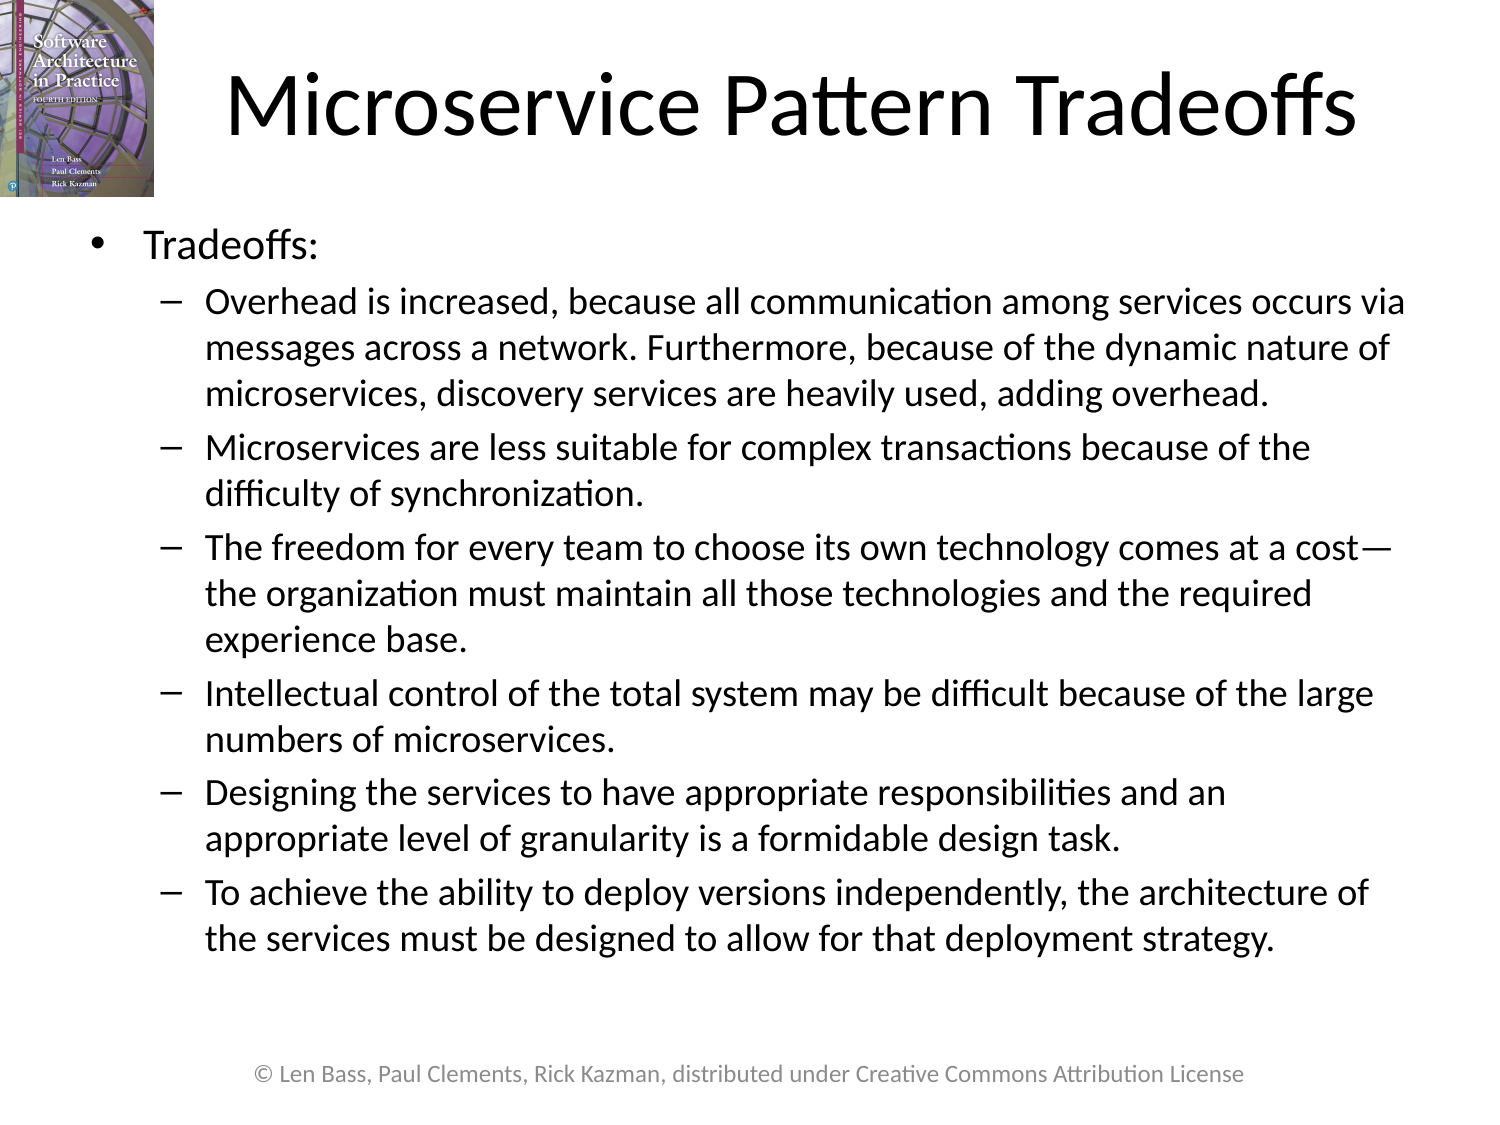

# Microservice Pattern Tradeoffs
Tradeoffs:
Overhead is increased, because all communication among services occurs via messages across a network. Furthermore, because of the dynamic nature of microservices, discovery services are heavily used, adding overhead.
Microservices are less suitable for complex transactions because of the difficulty of synchronization.
The freedom for every team to choose its own technology comes at a cost—the organization must maintain all those technologies and the required experience base.
Intellectual control of the total system may be difficult because of the large numbers of microservices.
Designing the services to have appropriate responsibilities and an appropriate level of granularity is a formidable design task.
To achieve the ability to deploy versions independently, the architecture of the services must be designed to allow for that deployment strategy.

© Len Bass, Paul Clements, Rick Kazman, distributed under Creative Commons Attribution License